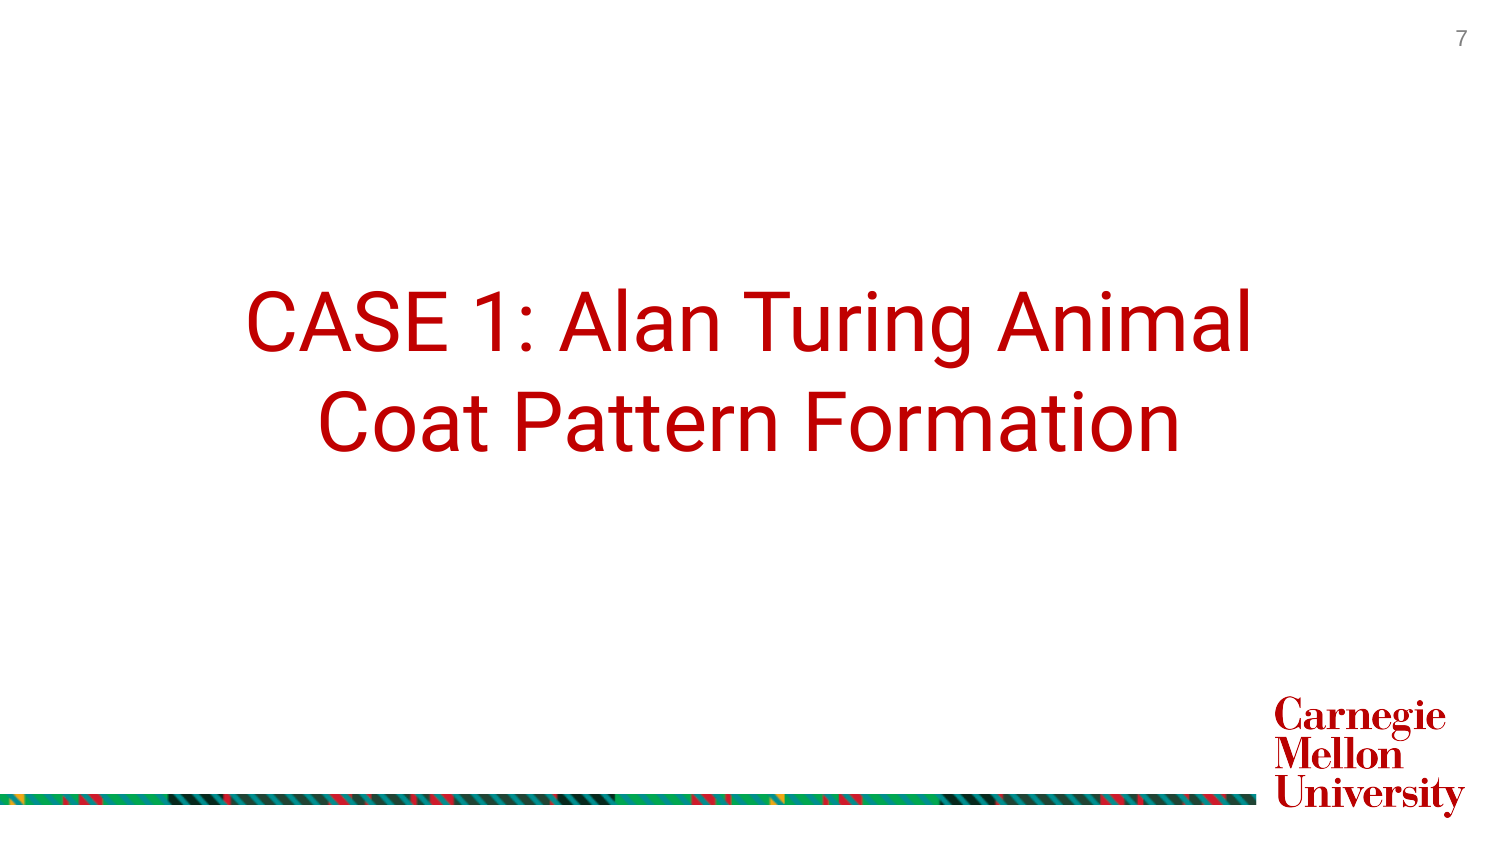

CASE 1: Alan Turing Animal Coat Pattern Formation